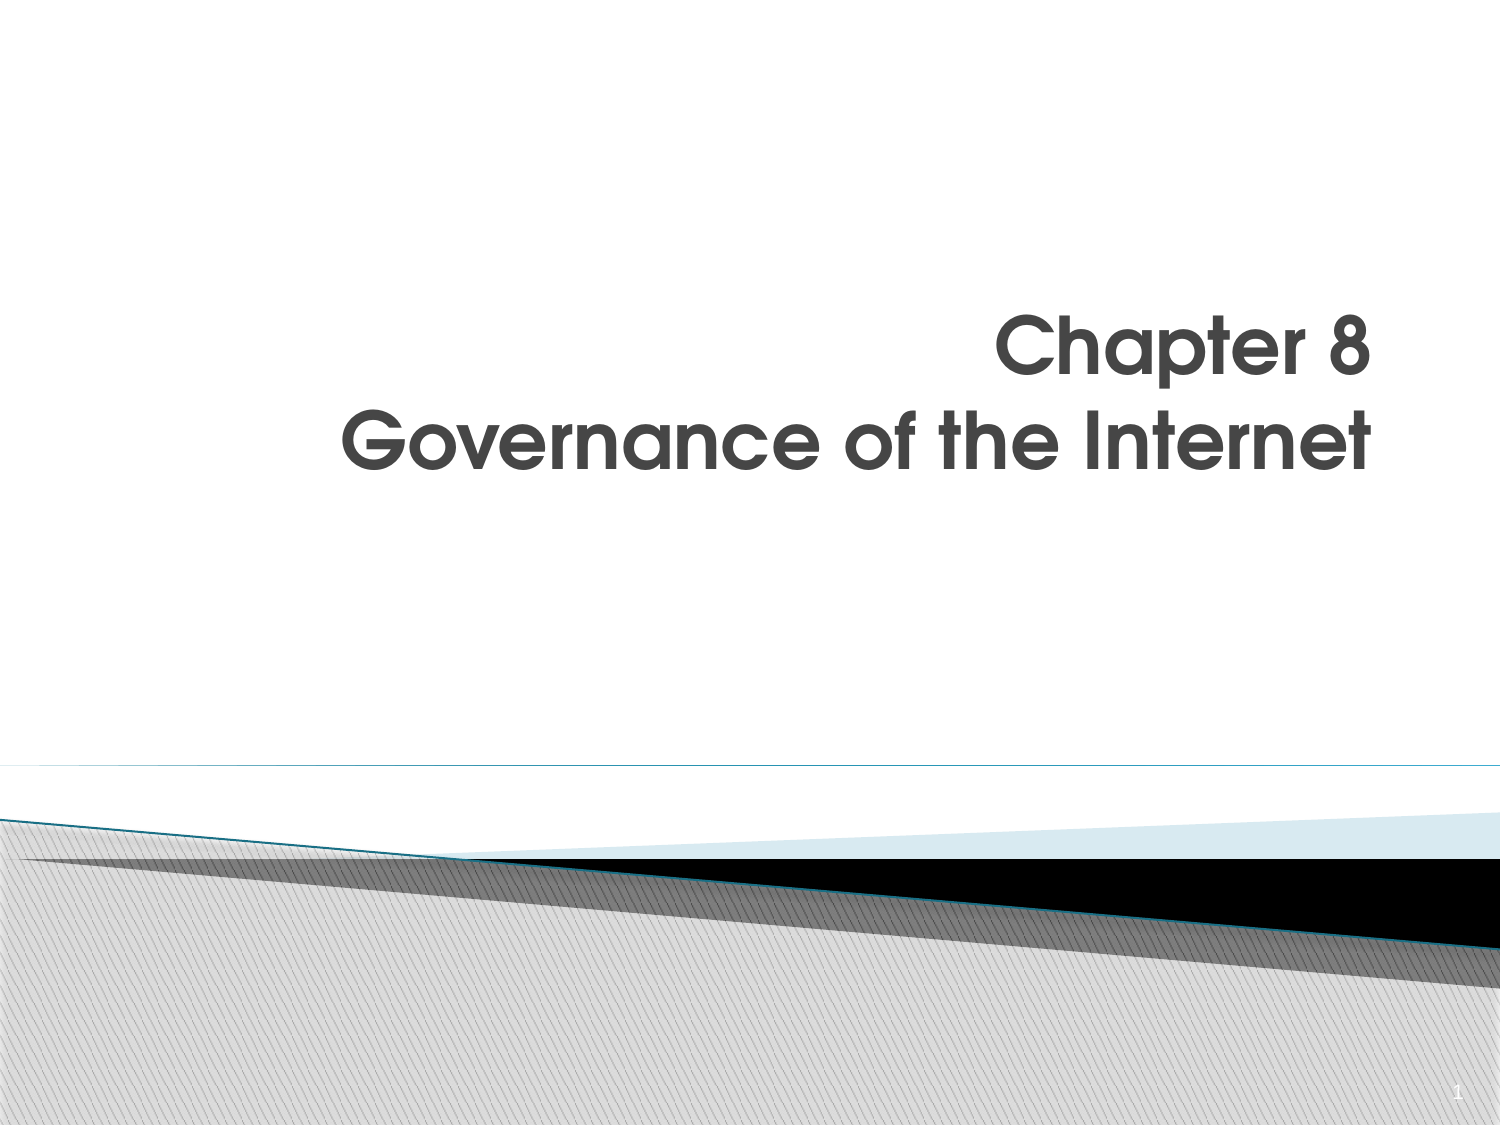

# Chapter 8 Governance of the Internet
1